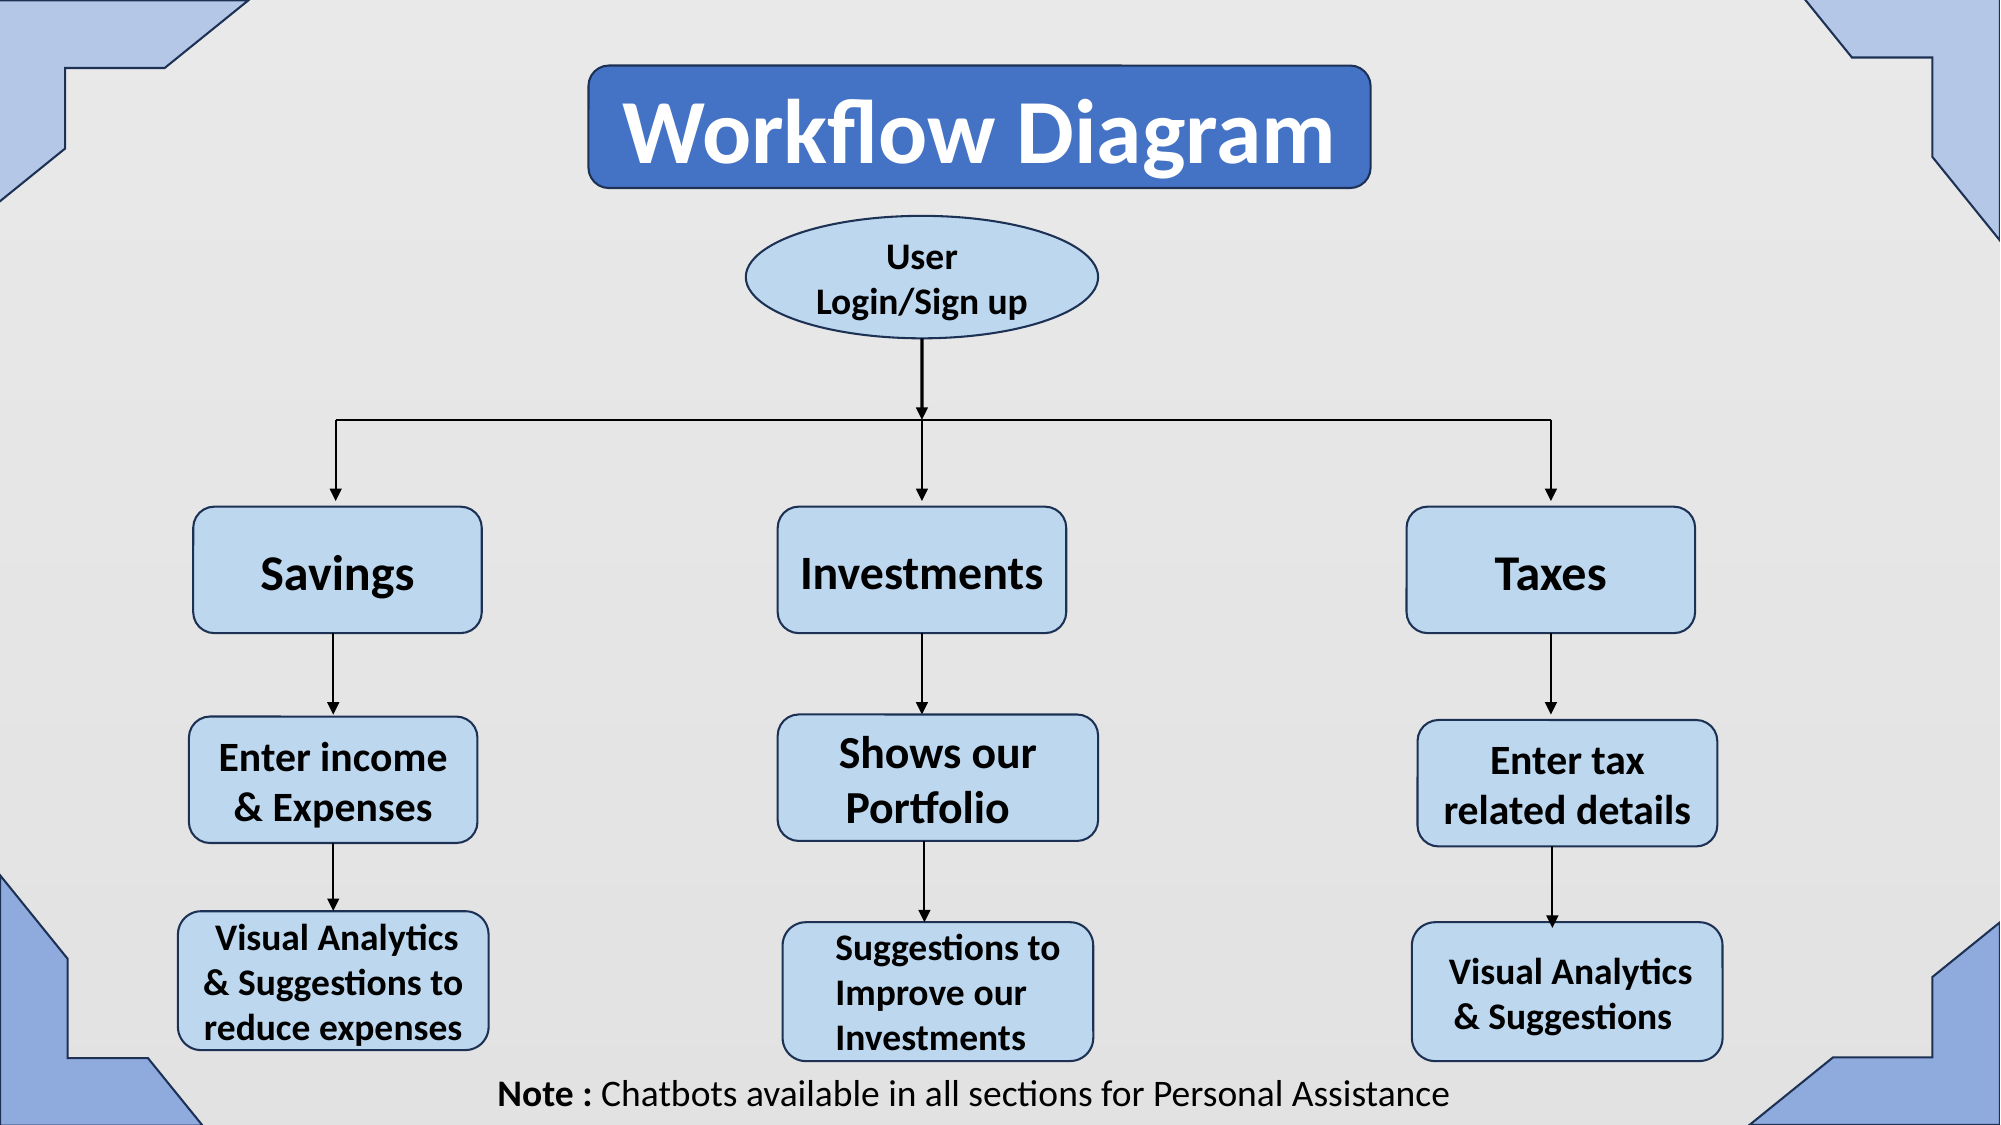

Workflow Diagram
User Login/Sign up
Investments
Taxes
Savings
Shows our Portfolio
Enter income & Expenses
Enter tax related details

 Visual Analytics & Suggestions to reduce expenses
Suggestions to Improve our Investments

 Visual Analytics & Suggestions

Note : Chatbots available in all sections for Personal Assistance